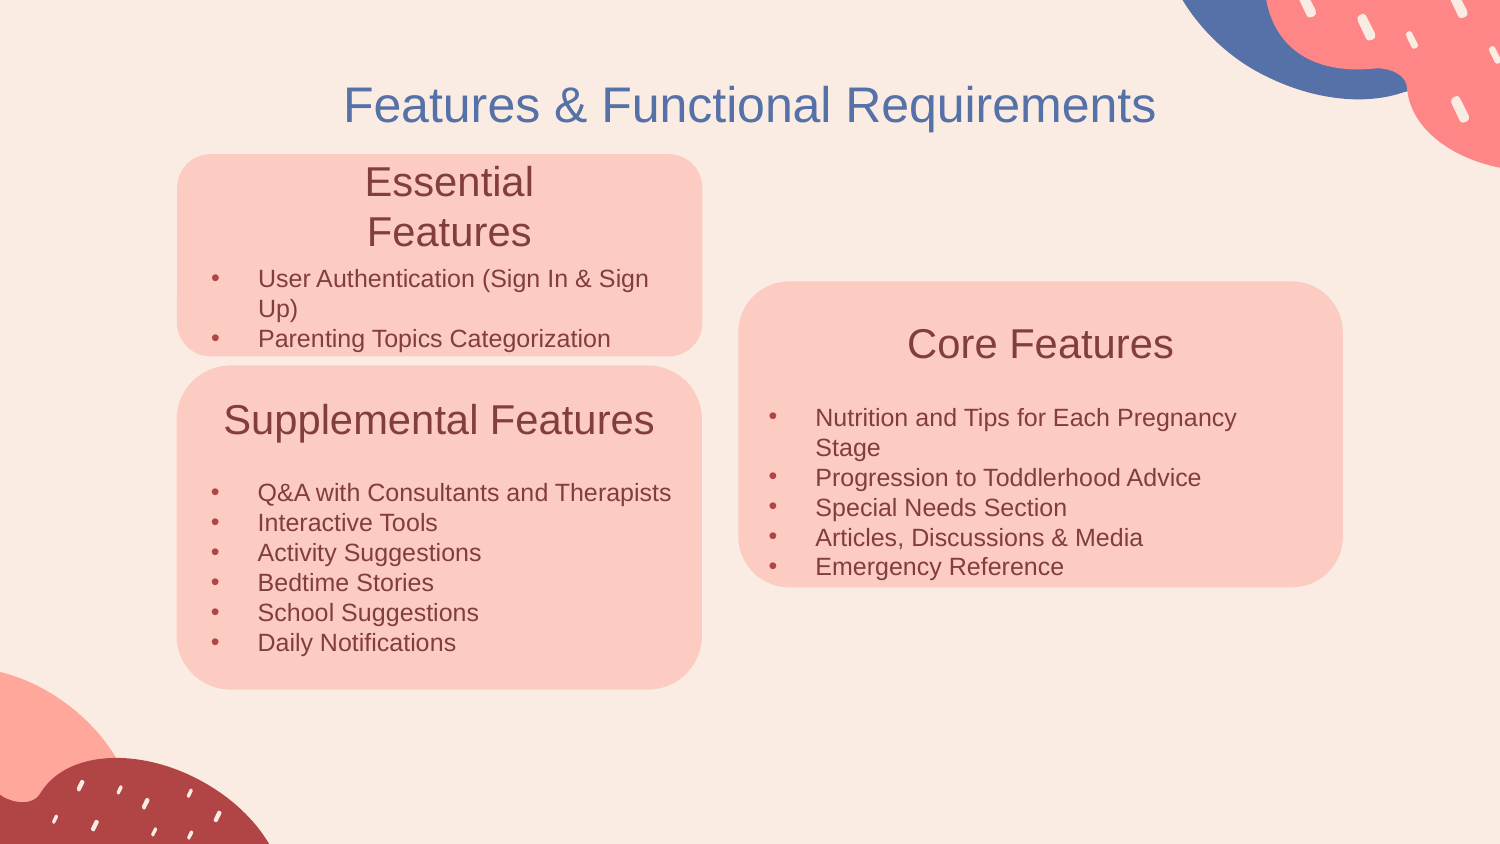

Features & Functional Requirements

Essential Features
User Authentication (Sign In & Sign Up)
Parenting Topics Categorization

Core Features

Supplemental Features
Nutrition and Tips for Each Pregnancy Stage
Progression to Toddlerhood Advice
Special Needs Section
Articles, Discussions & Media
Emergency Reference
Q&A with Consultants and Therapists
Interactive Tools
Activity Suggestions
Bedtime Stories
School Suggestions
Daily Notifications